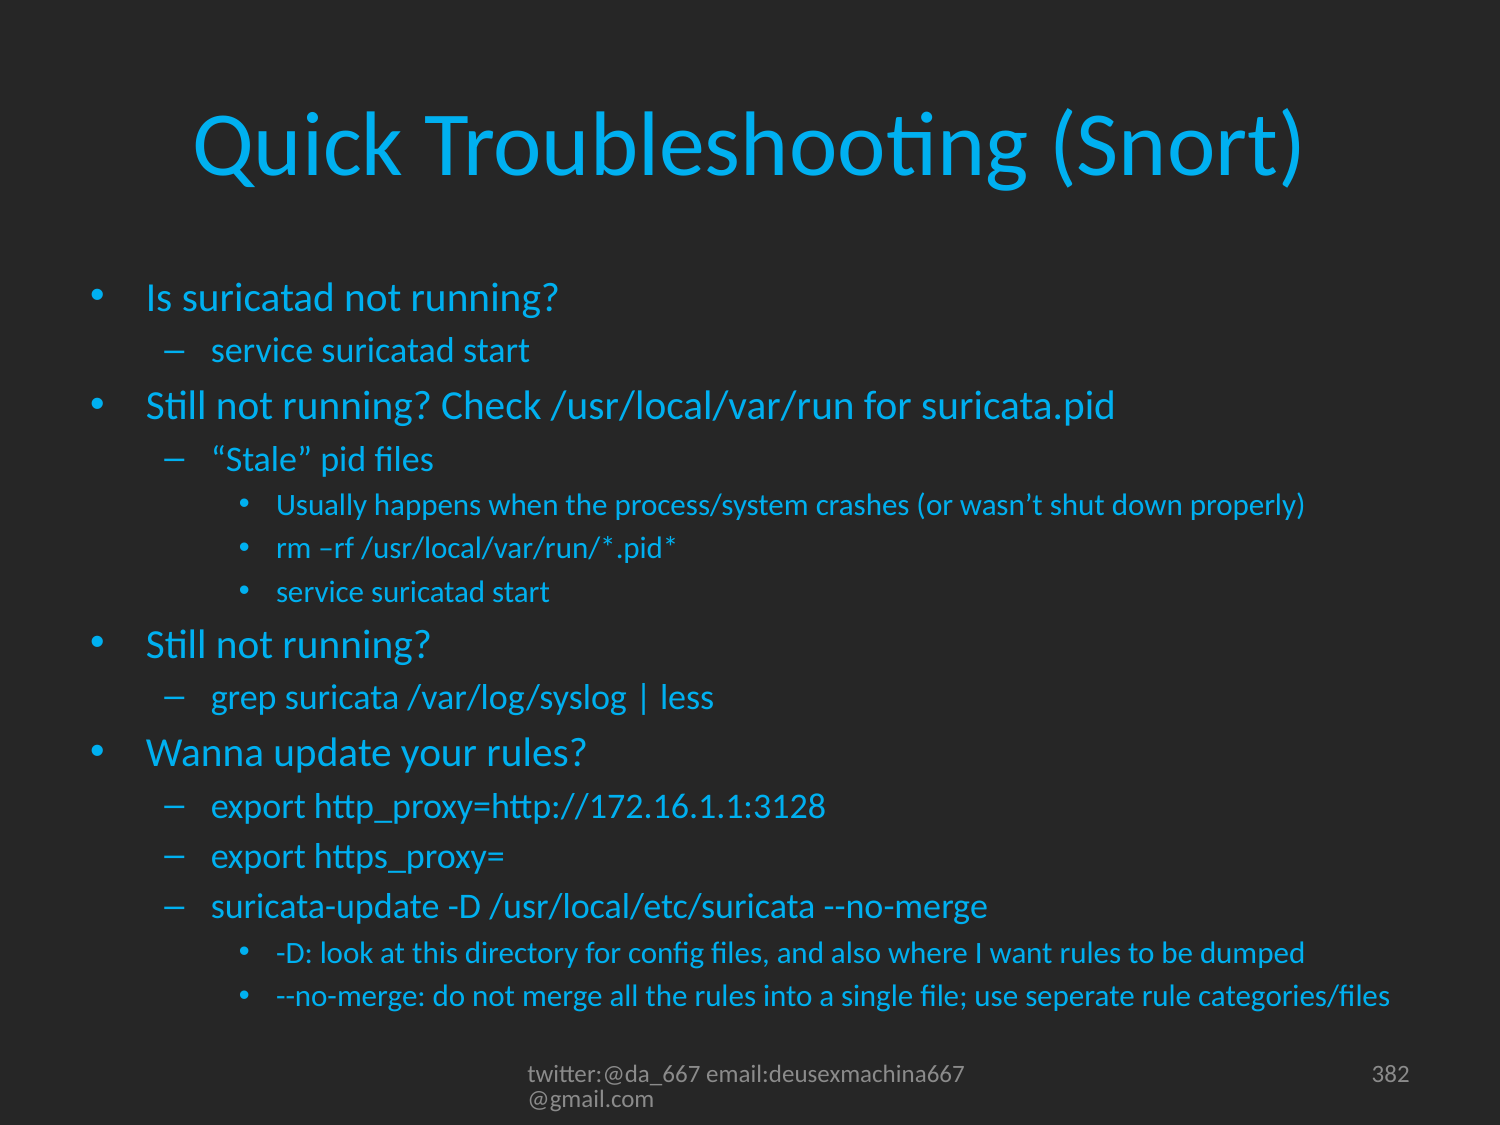

# Quick Troubleshooting (Snort)
Is suricatad not running?
service suricatad start
Still not running? Check /usr/local/var/run for suricata.pid
“Stale” pid files
Usually happens when the process/system crashes (or wasn’t shut down properly)
rm –rf /usr/local/var/run/*.pid*
service suricatad start
Still not running?
grep suricata /var/log/syslog | less
Wanna update your rules?
export http_proxy=http://172.16.1.1:3128
export https_proxy=
suricata-update -D /usr/local/etc/suricata --no-merge
-D: look at this directory for config files, and also where I want rules to be dumped
--no-merge: do not merge all the rules into a single file; use seperate rule categories/files
twitter:@da_667 email:deusexmachina667@gmail.com
382